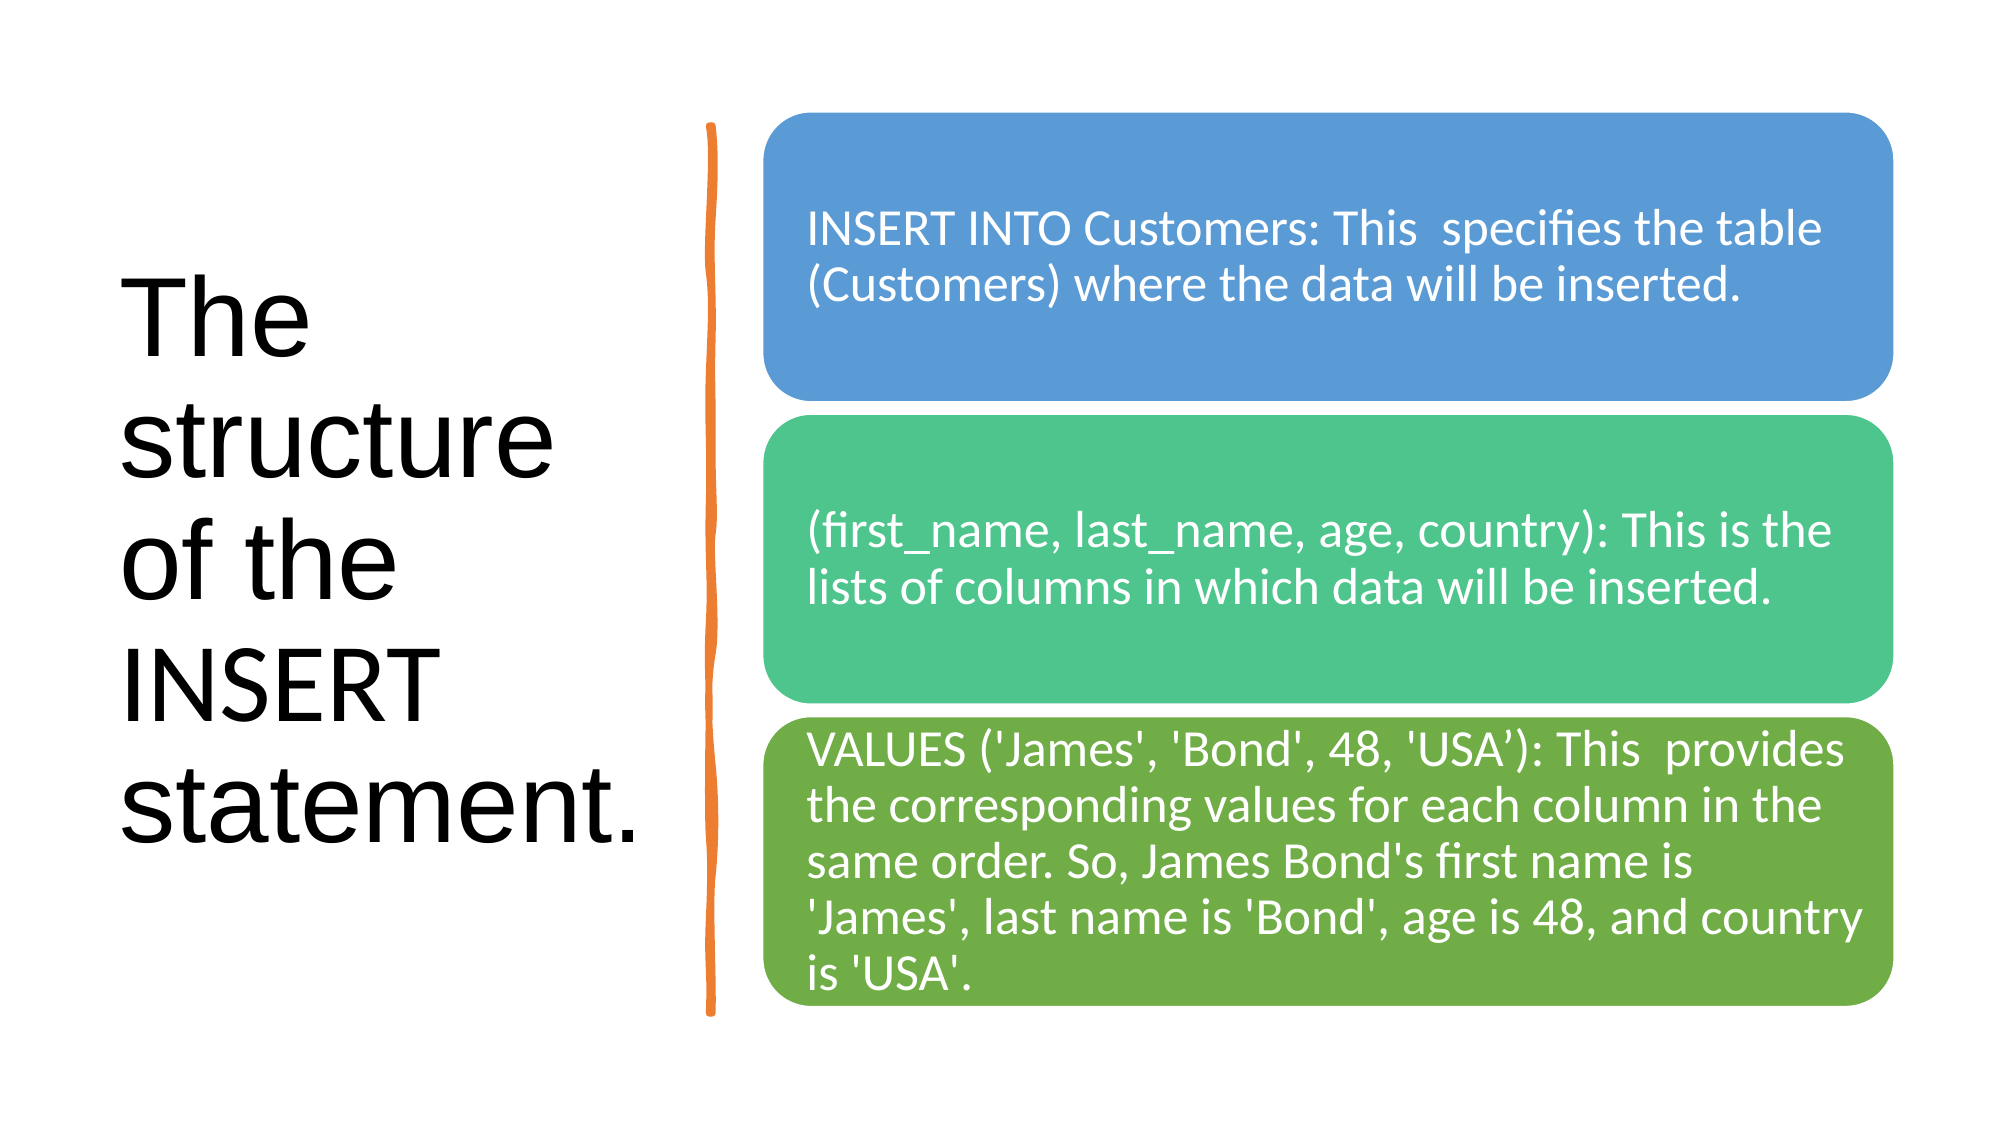

INSERT INTO Customers: This  specifies the table (Customers) where the data will be inserted.
(first_name, last_name, age, country): This is the lists of columns in which data will be inserted.
VALUES ('James', 'Bond', 48, 'USA’): This  provides the corresponding values for each column in the same order. So, James Bond's first name is 'James', last name is 'Bond', age is 48, and country is 'USA'.
# The structure of the INSERT statement.